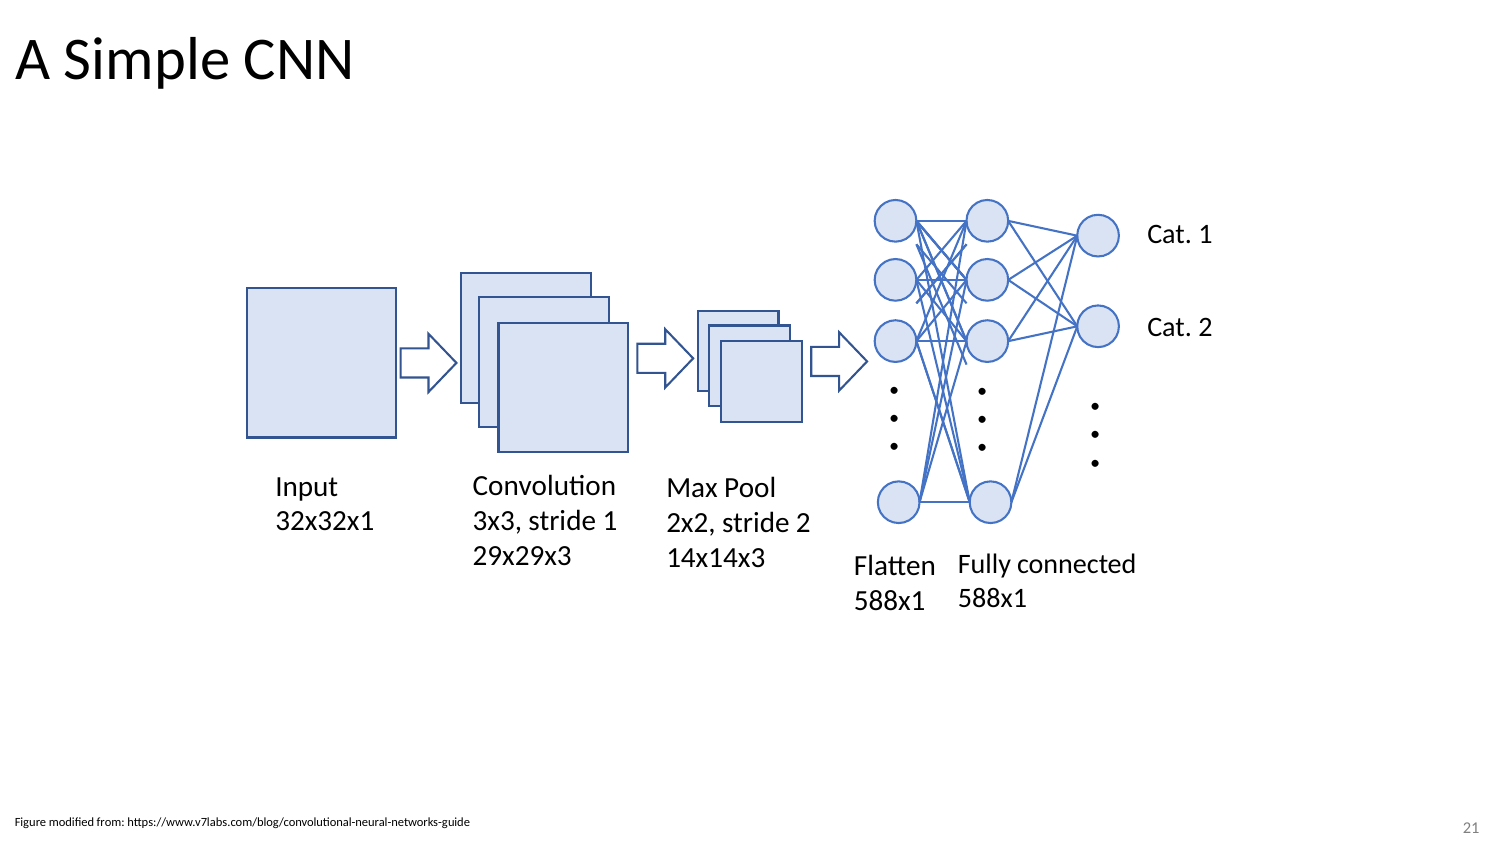

# A Simple CNN

. . .

. . .
Cat. 1

Cat. 2

. . .
Convolution 3x3, stride 1 29x29x3
Input 32x32x1
Max Pool
2x2, stride 2 14x14x3
Fully connected
588x1
Flatten
588x1
Figure modified from: https://www.v7labs.com/blog/convolutional-neural-networks-guide